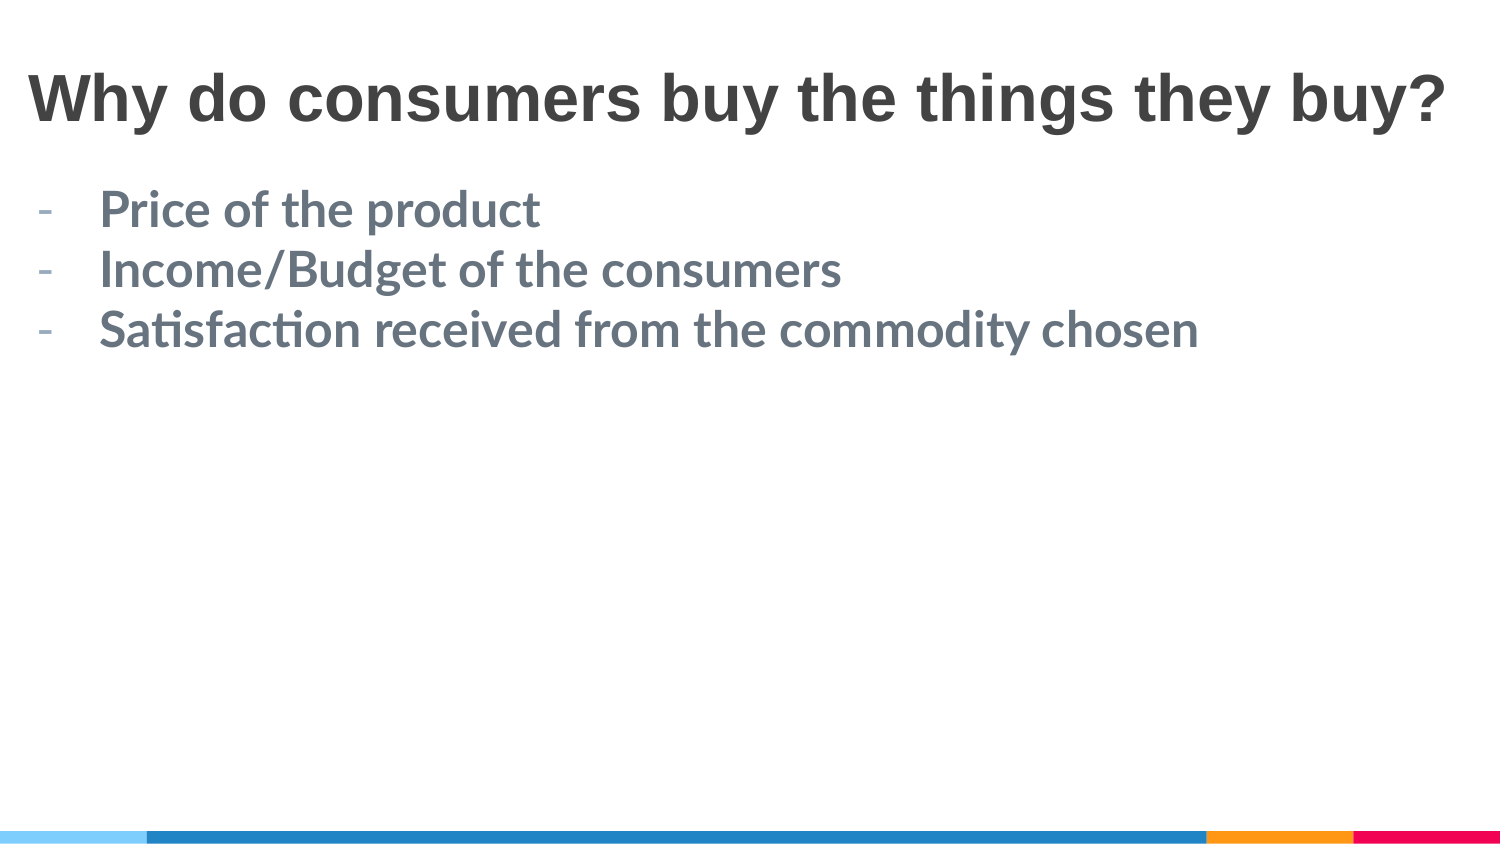

# Why do consumers buy the things they buy?
Price of the product
Income/Budget of the consumers
Satisfaction received from the commodity chosen